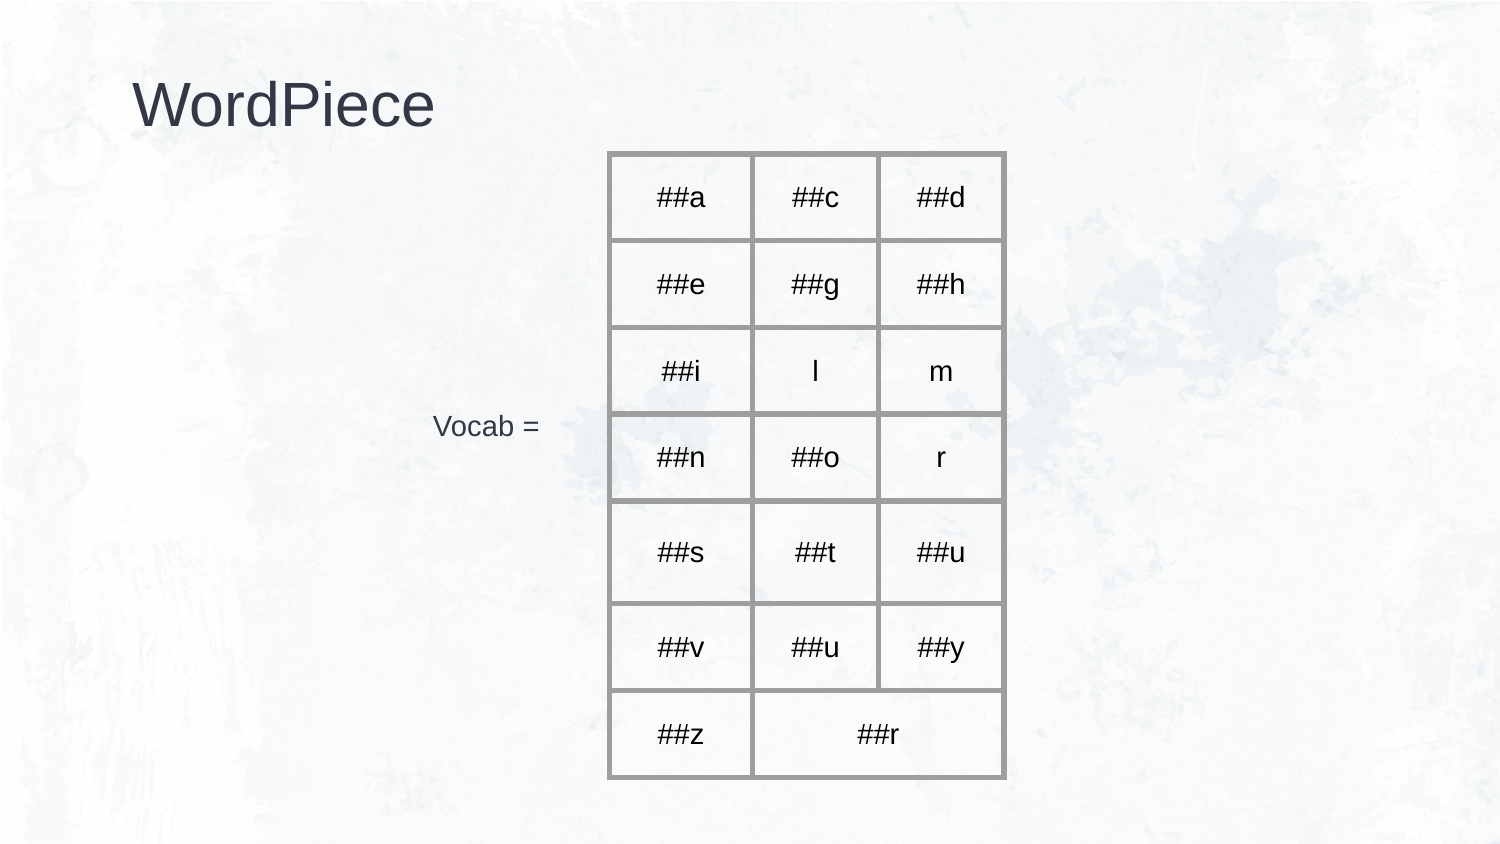

# WordPiece
| ##a | ##c | ##d |
| --- | --- | --- |
| ##e | ##g | ##h |
| ##i | l | m |
| ##n | ##o | r |
| ##s | ##t | ##u |
| ##v | ##u | ##y |
| ##z | ##r |  |
Vocab =